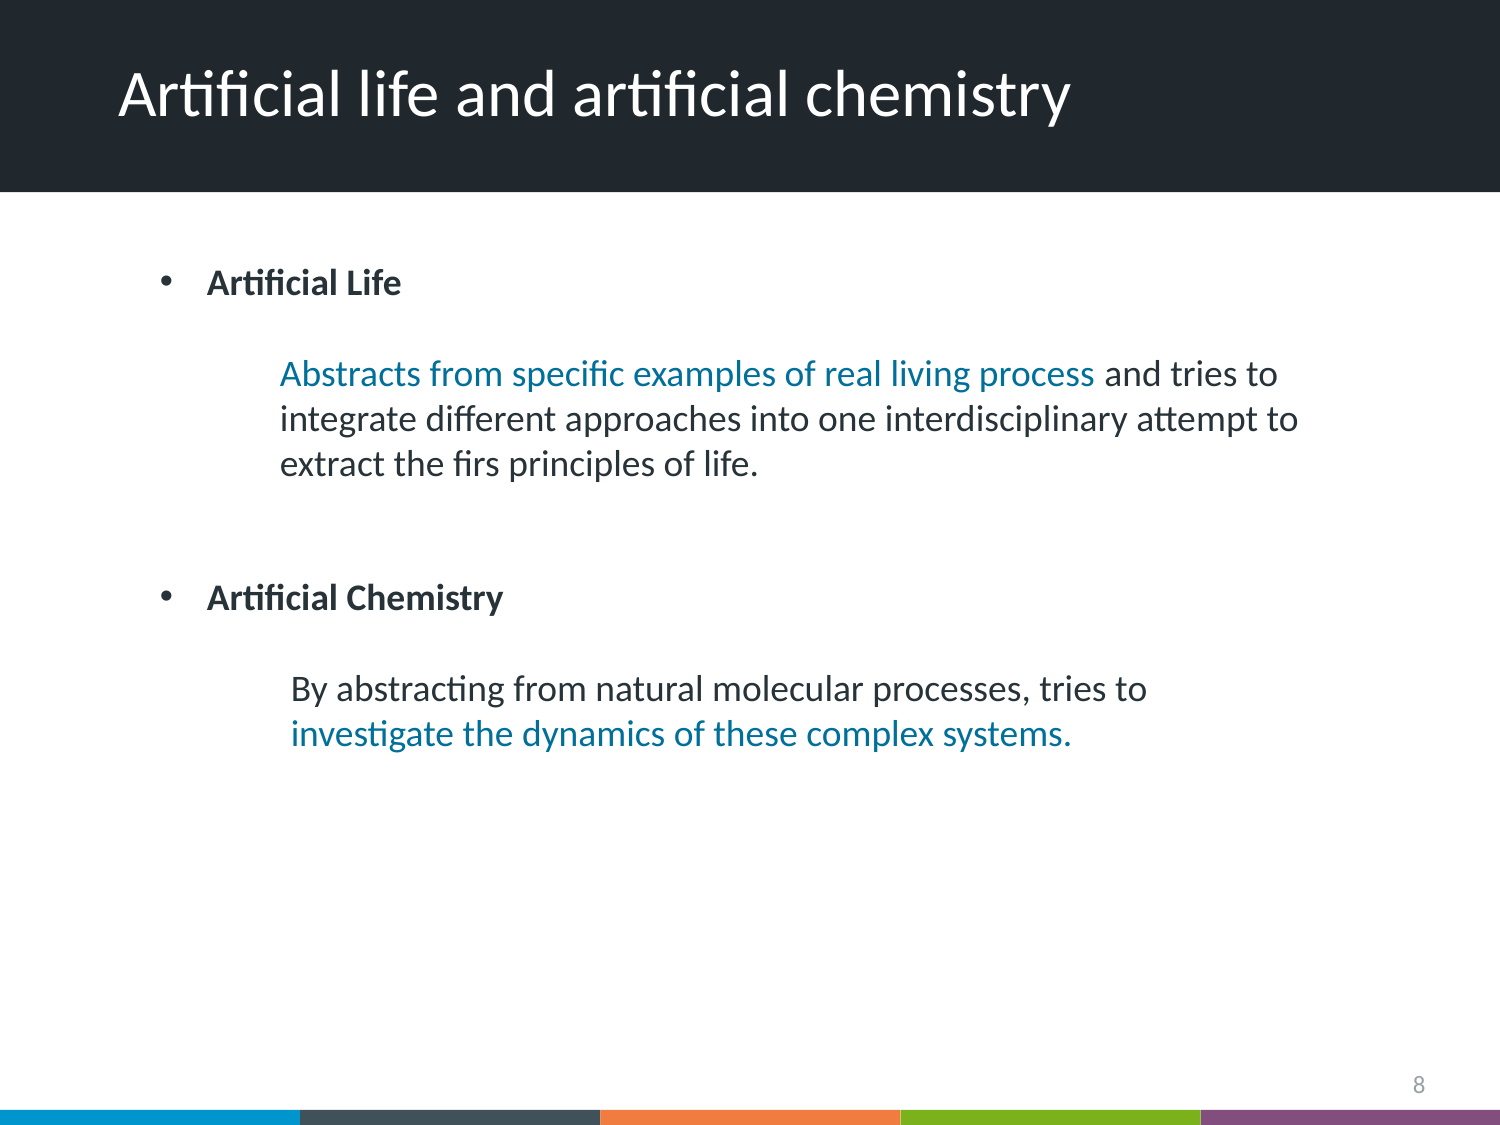

# Artificial life and artificial chemistry
Artificial Life

Artificial Chemistry
Abstracts from specific examples of real living process and tries to integrate different approaches into one interdisciplinary attempt to extract the firs principles of life.
By abstracting from natural molecular processes, tries to investigate the dynamics of these complex systems.
8